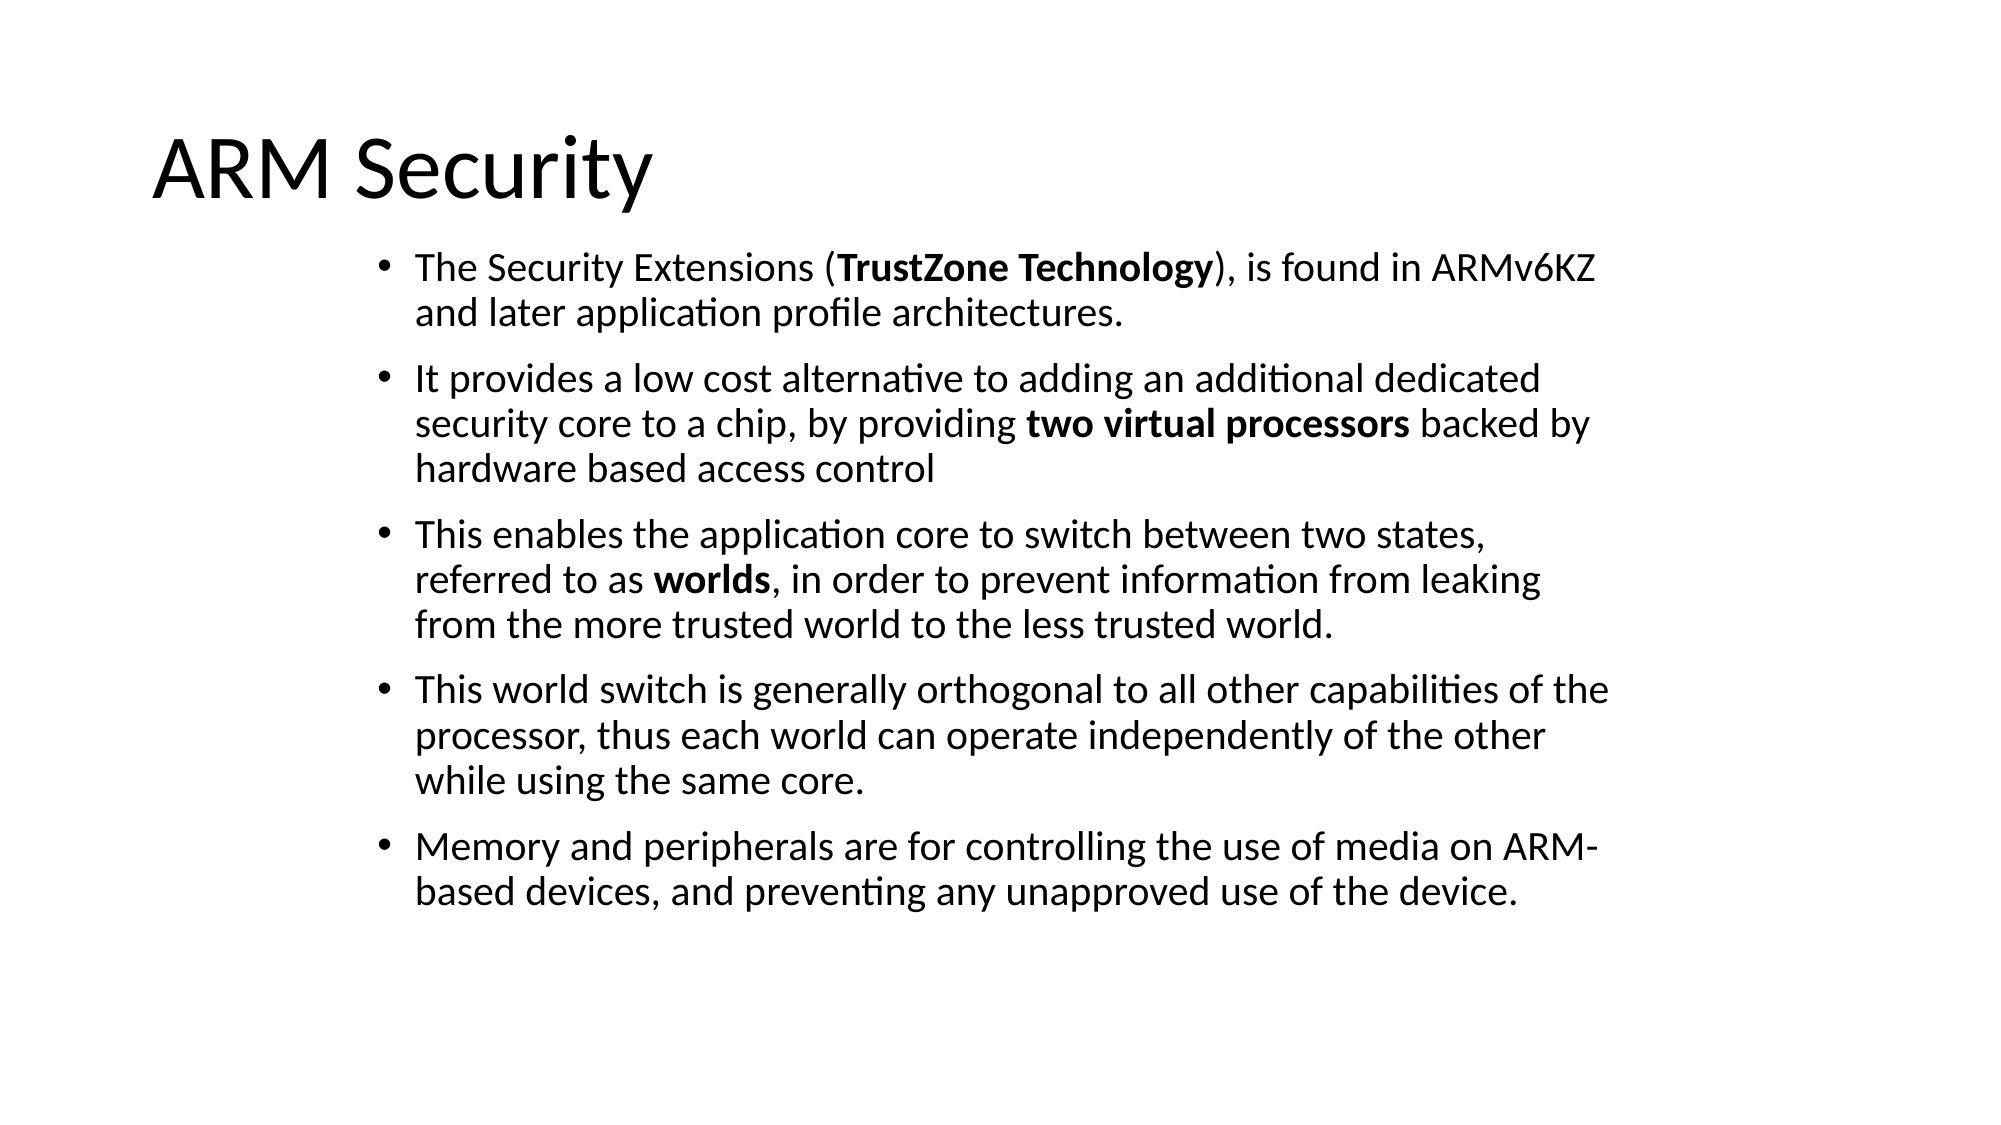

ARM Security
The Security Extensions (TrustZone Technology), is found in ARMv6KZ and later application profile architectures.
It provides a low cost alternative to adding an additional dedicated security core to a chip, by providing two virtual processors backed by hardware based access control
This enables the application core to switch between two states, referred to as worlds, in order to prevent information from leaking from the more trusted world to the less trusted world.
This world switch is generally orthogonal to all other capabilities of the processor, thus each world can operate independently of the other while using the same core.
Memory and peripherals are for controlling the use of media on ARM-based devices, and preventing any unapproved use of the device.